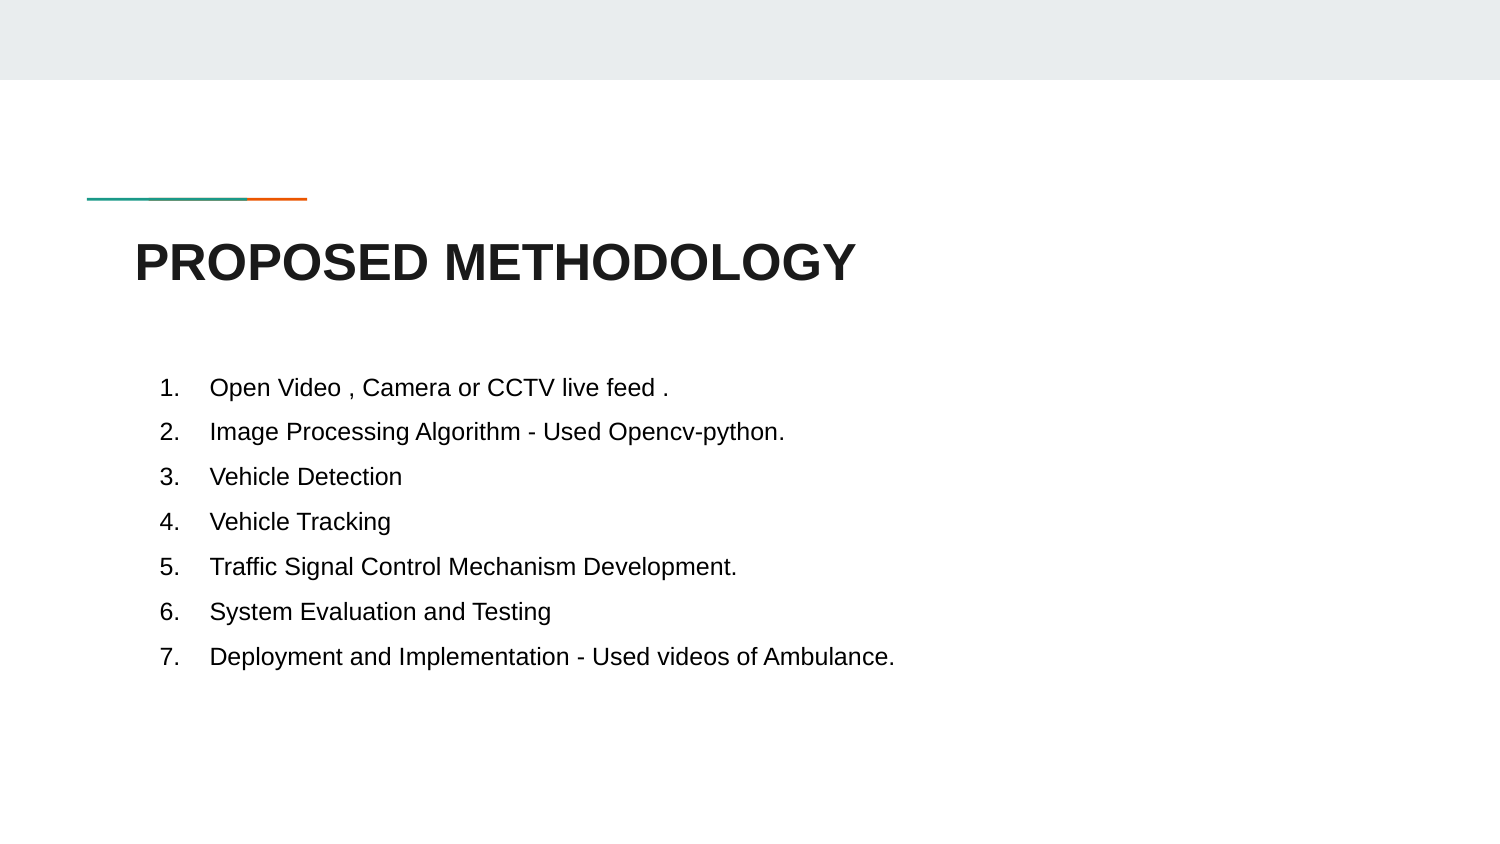

# PROPOSED METHODOLOGY
Open Video , Camera or CCTV live feed .
Image Processing Algorithm - Used Opencv-python.
Vehicle Detection
Vehicle Tracking
Traffic Signal Control Mechanism Development.
System Evaluation and Testing
Deployment and Implementation - Used videos of Ambulance.